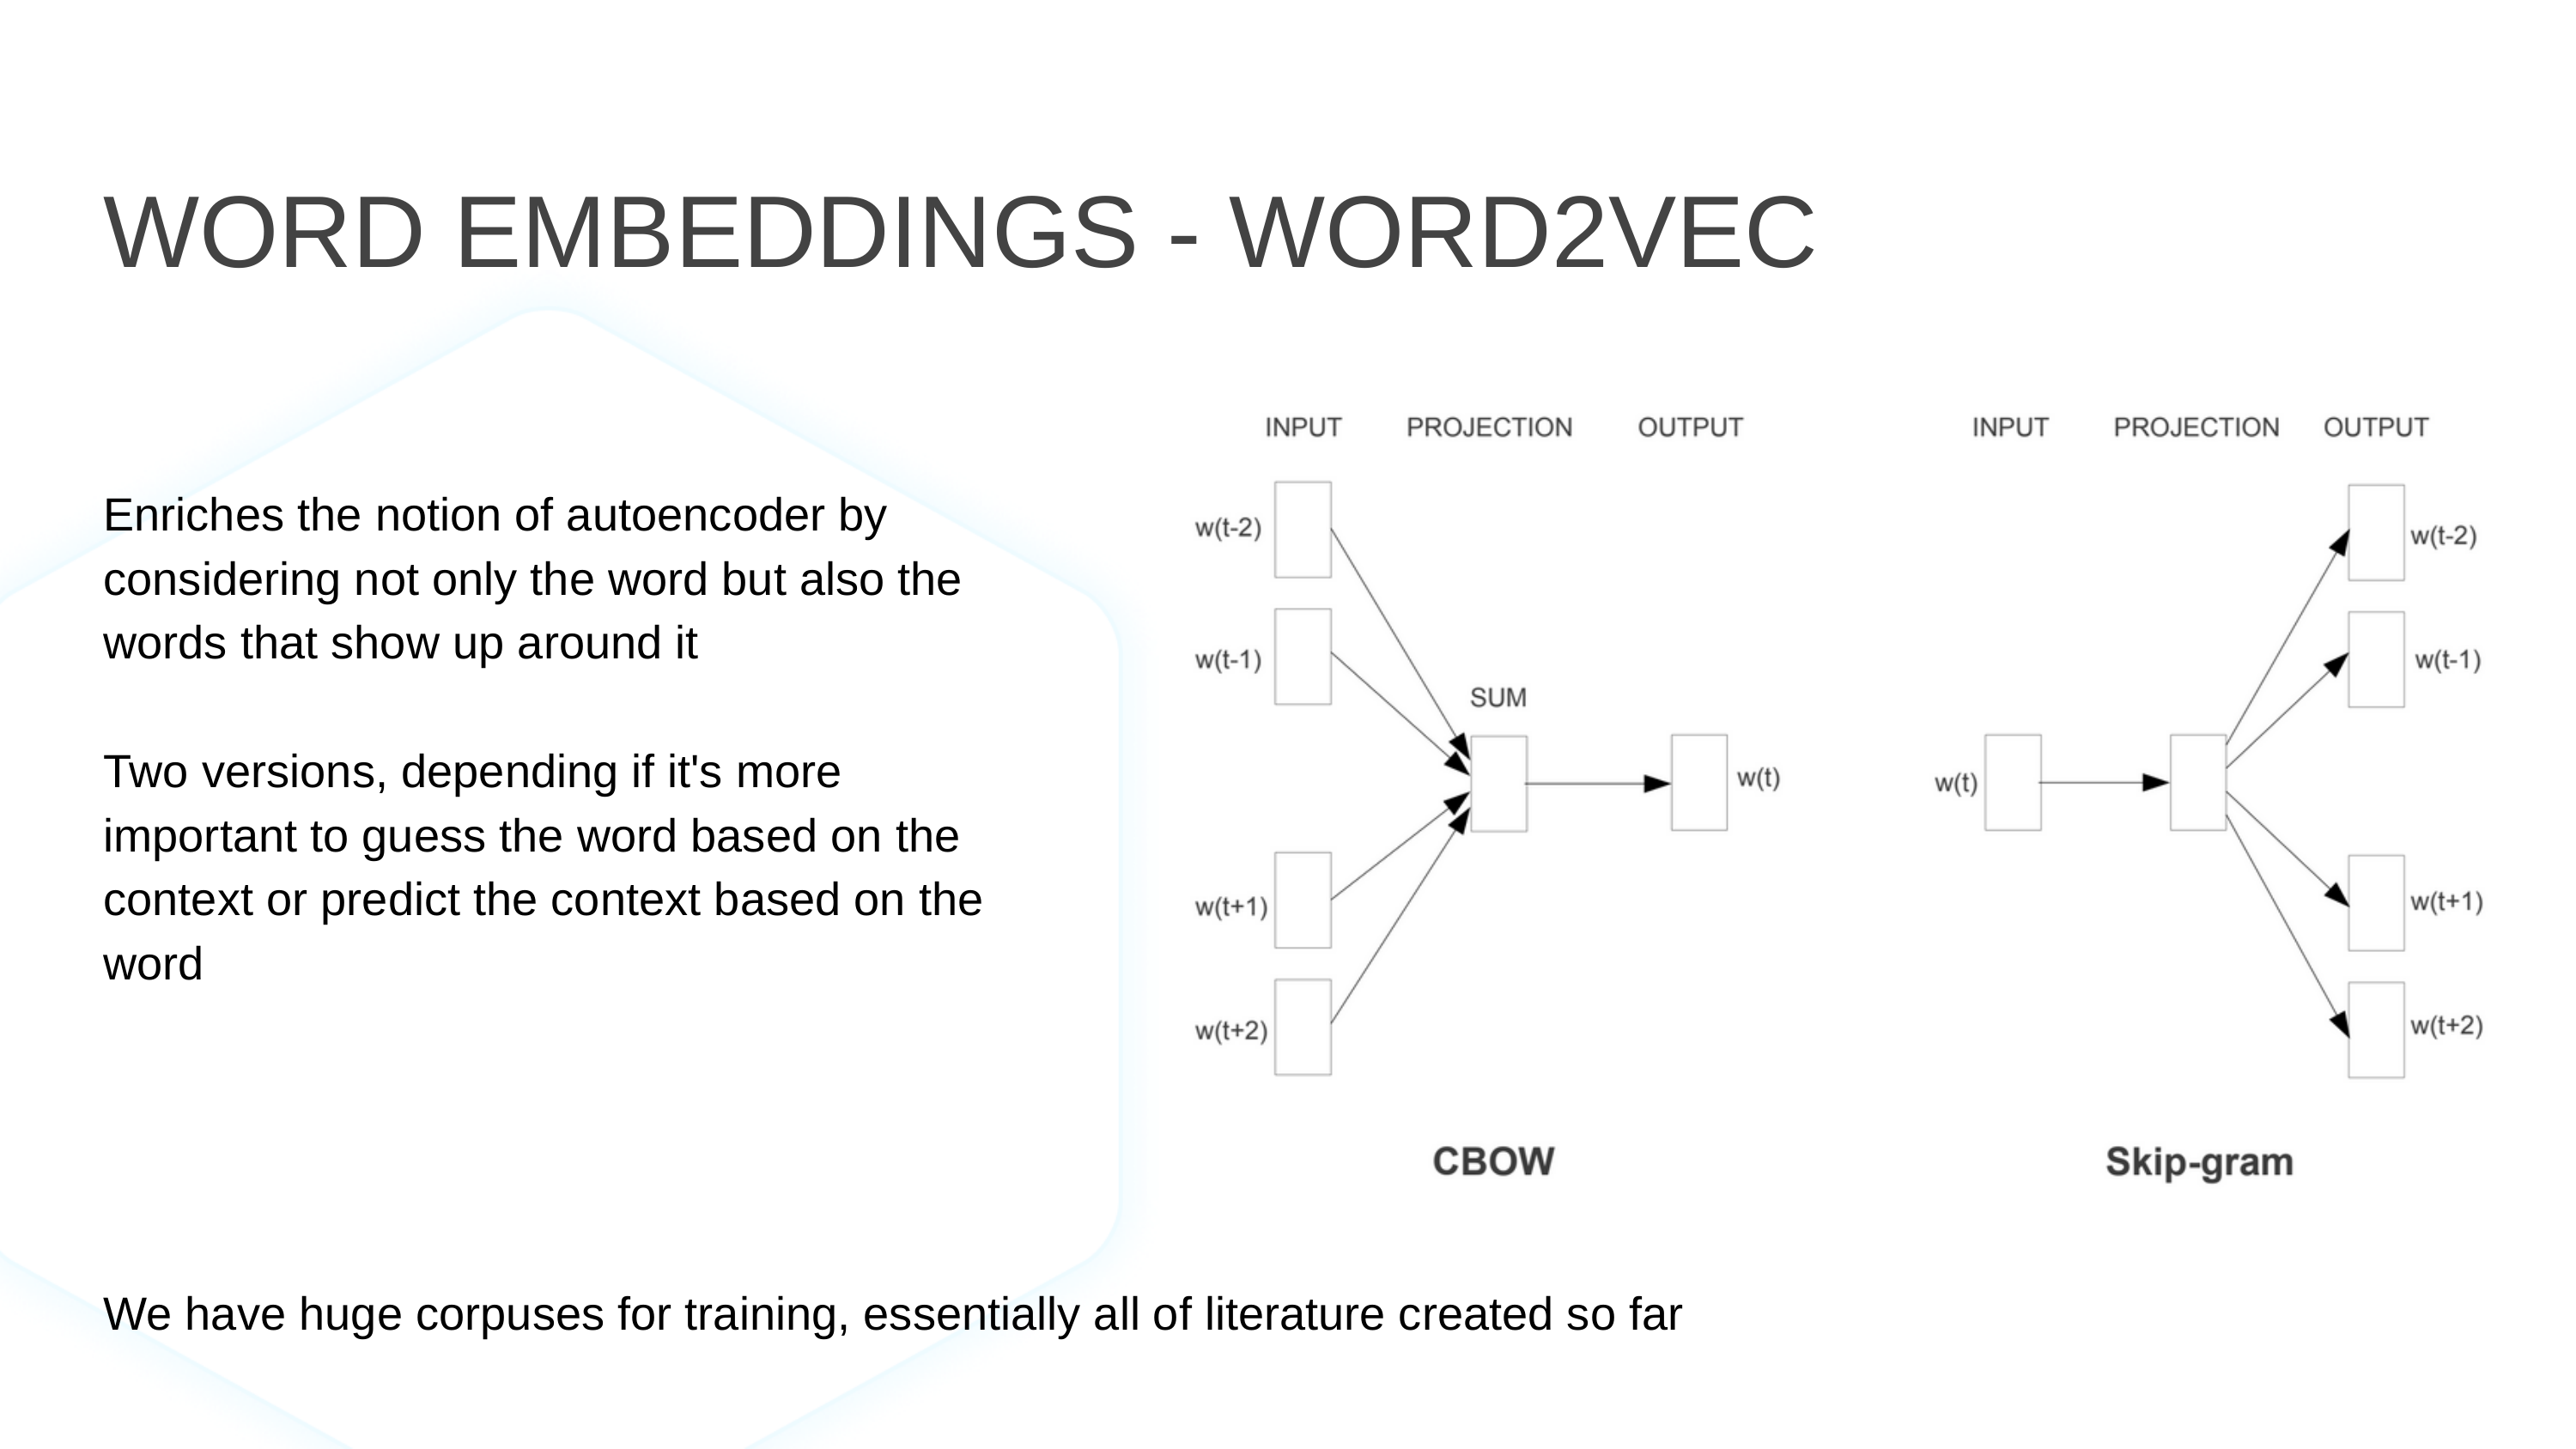

WORD EMBEDDINGS - WORD2VEC

Enriches the notion of autoencoder by considering not only the word but also the words that show up around it

Two versions, depending if it's more important to guess the word based on the context or predict the context based on the word

We have huge corpuses for training, essentially all of literature created so far